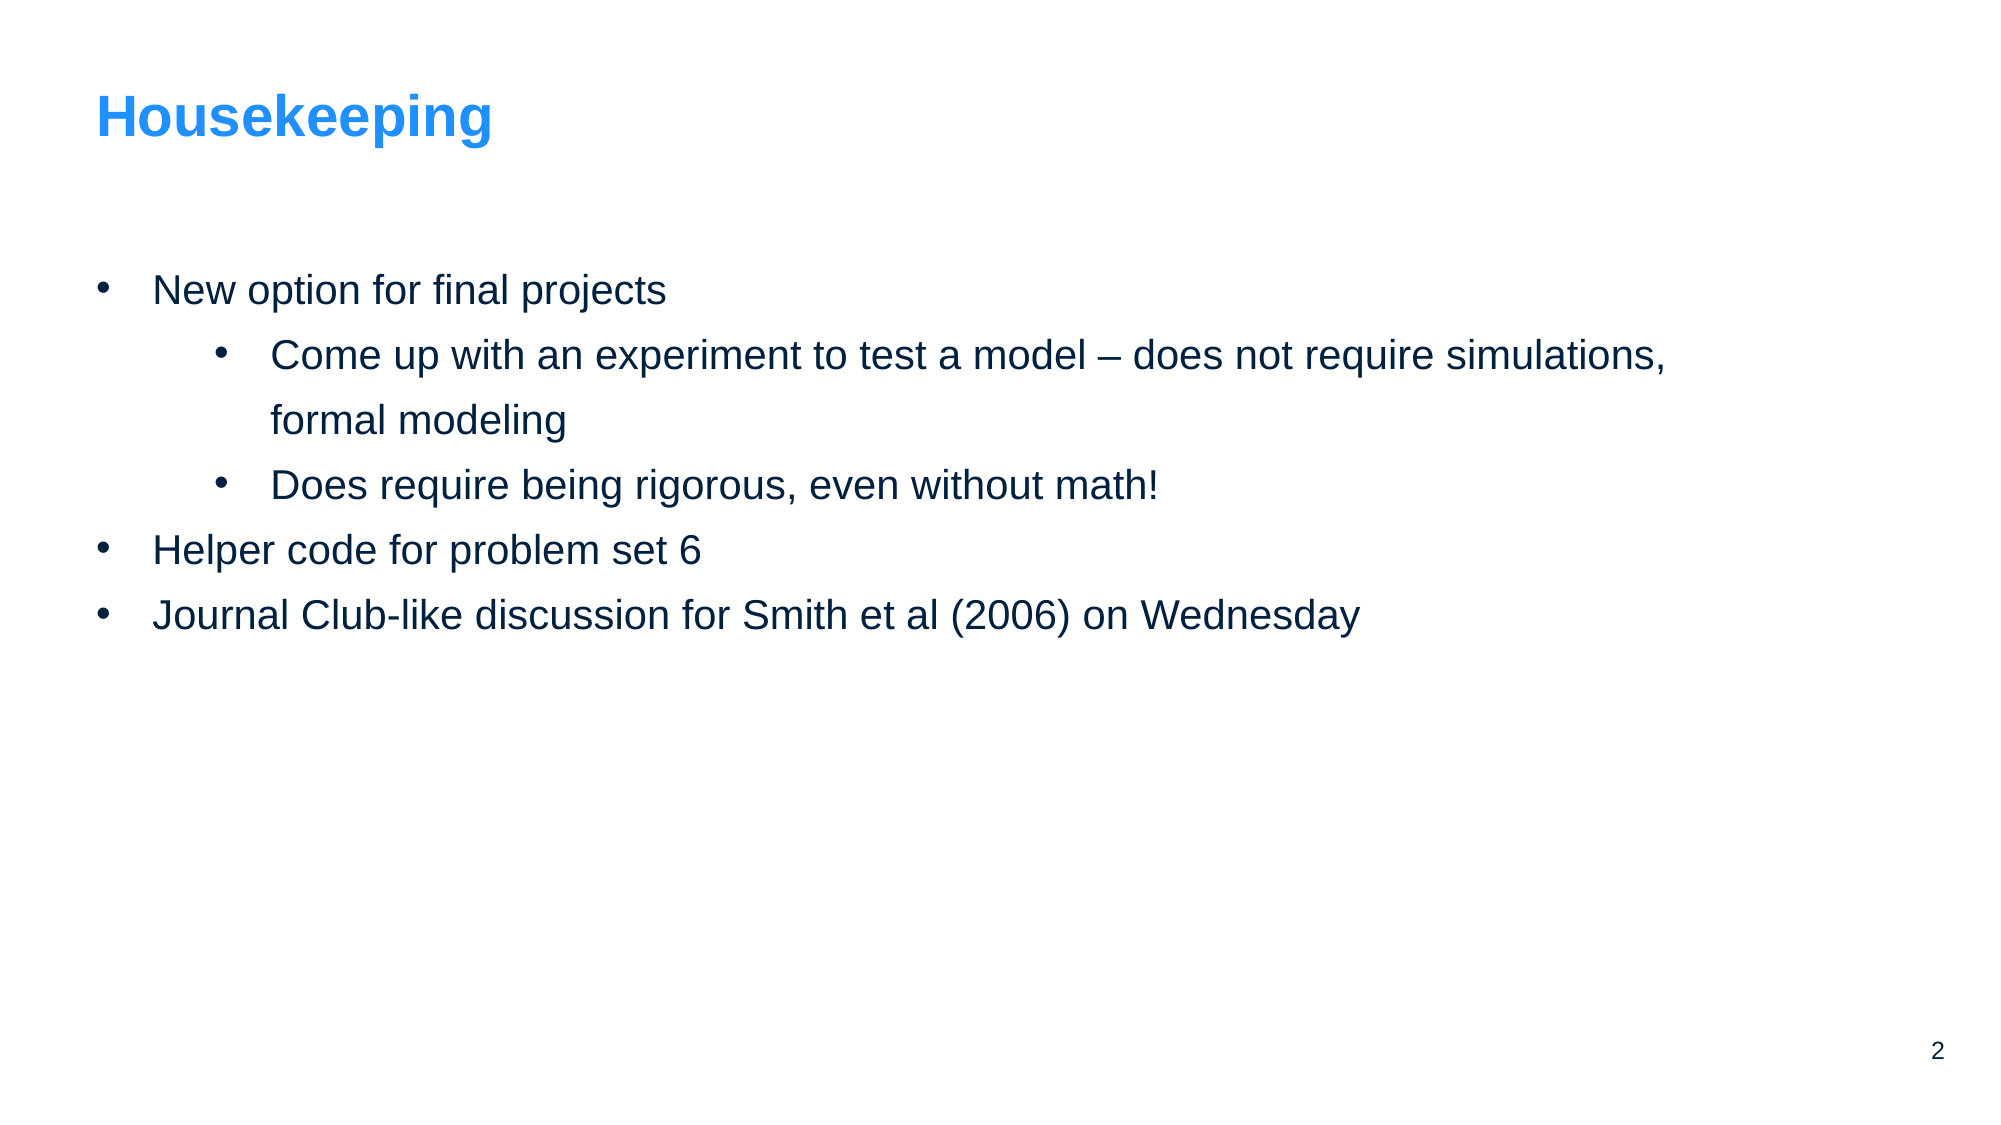

# Housekeeping
New option for final projects
Come up with an experiment to test a model – does not require simulations, formal modeling
Does require being rigorous, even without math!
Helper code for problem set 6
Journal Club-like discussion for Smith et al (2006) on Wednesday